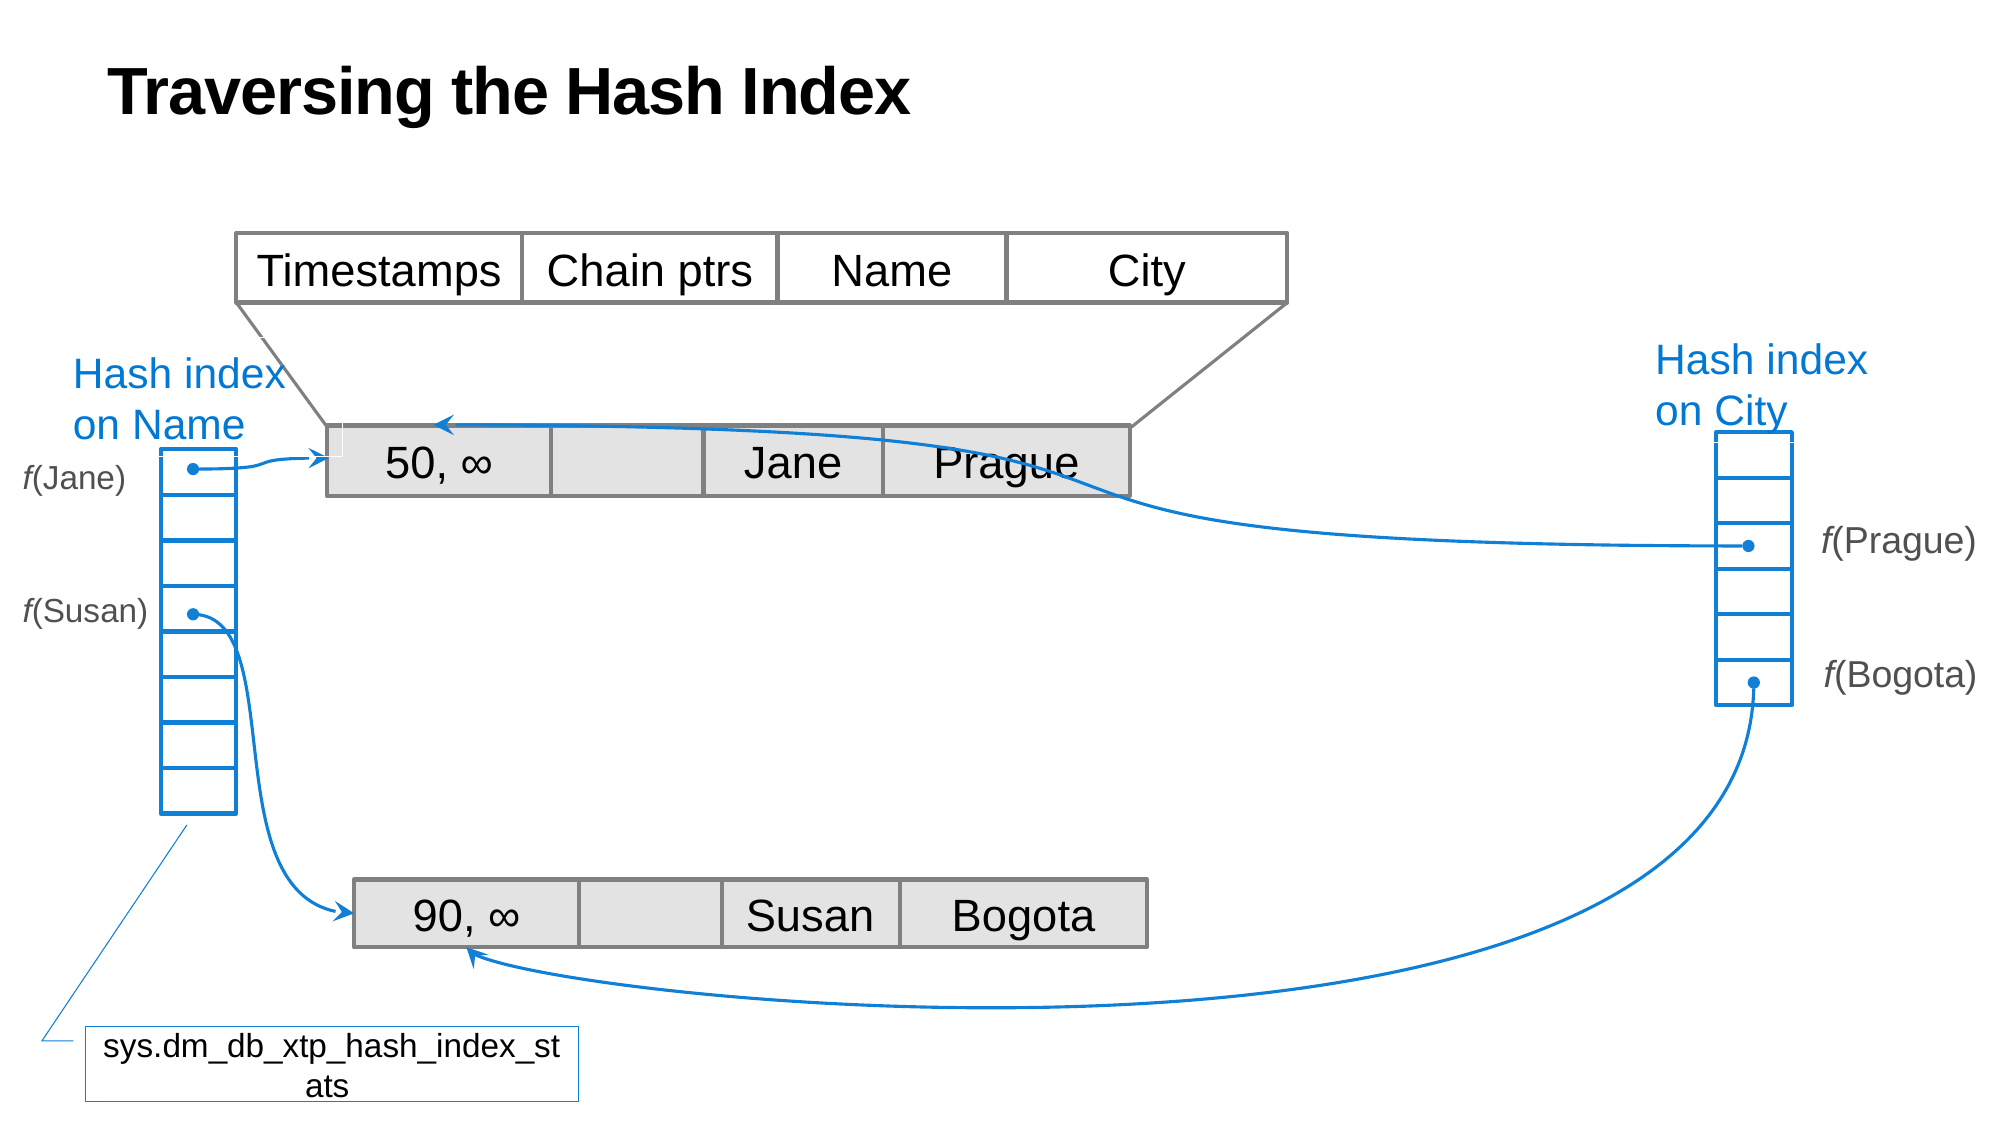

# Traversing the Hash Index
Timestamps
Chain ptrs
Name
City
Hash index on City

Hash index on Name

50, ∞

Jane
Prague
f(Jane)

f(Susan)
f(Prague)
f(Bogota)
90, ∞

Bogota
Susan
sys.dm_db_xtp_hash_index_stats